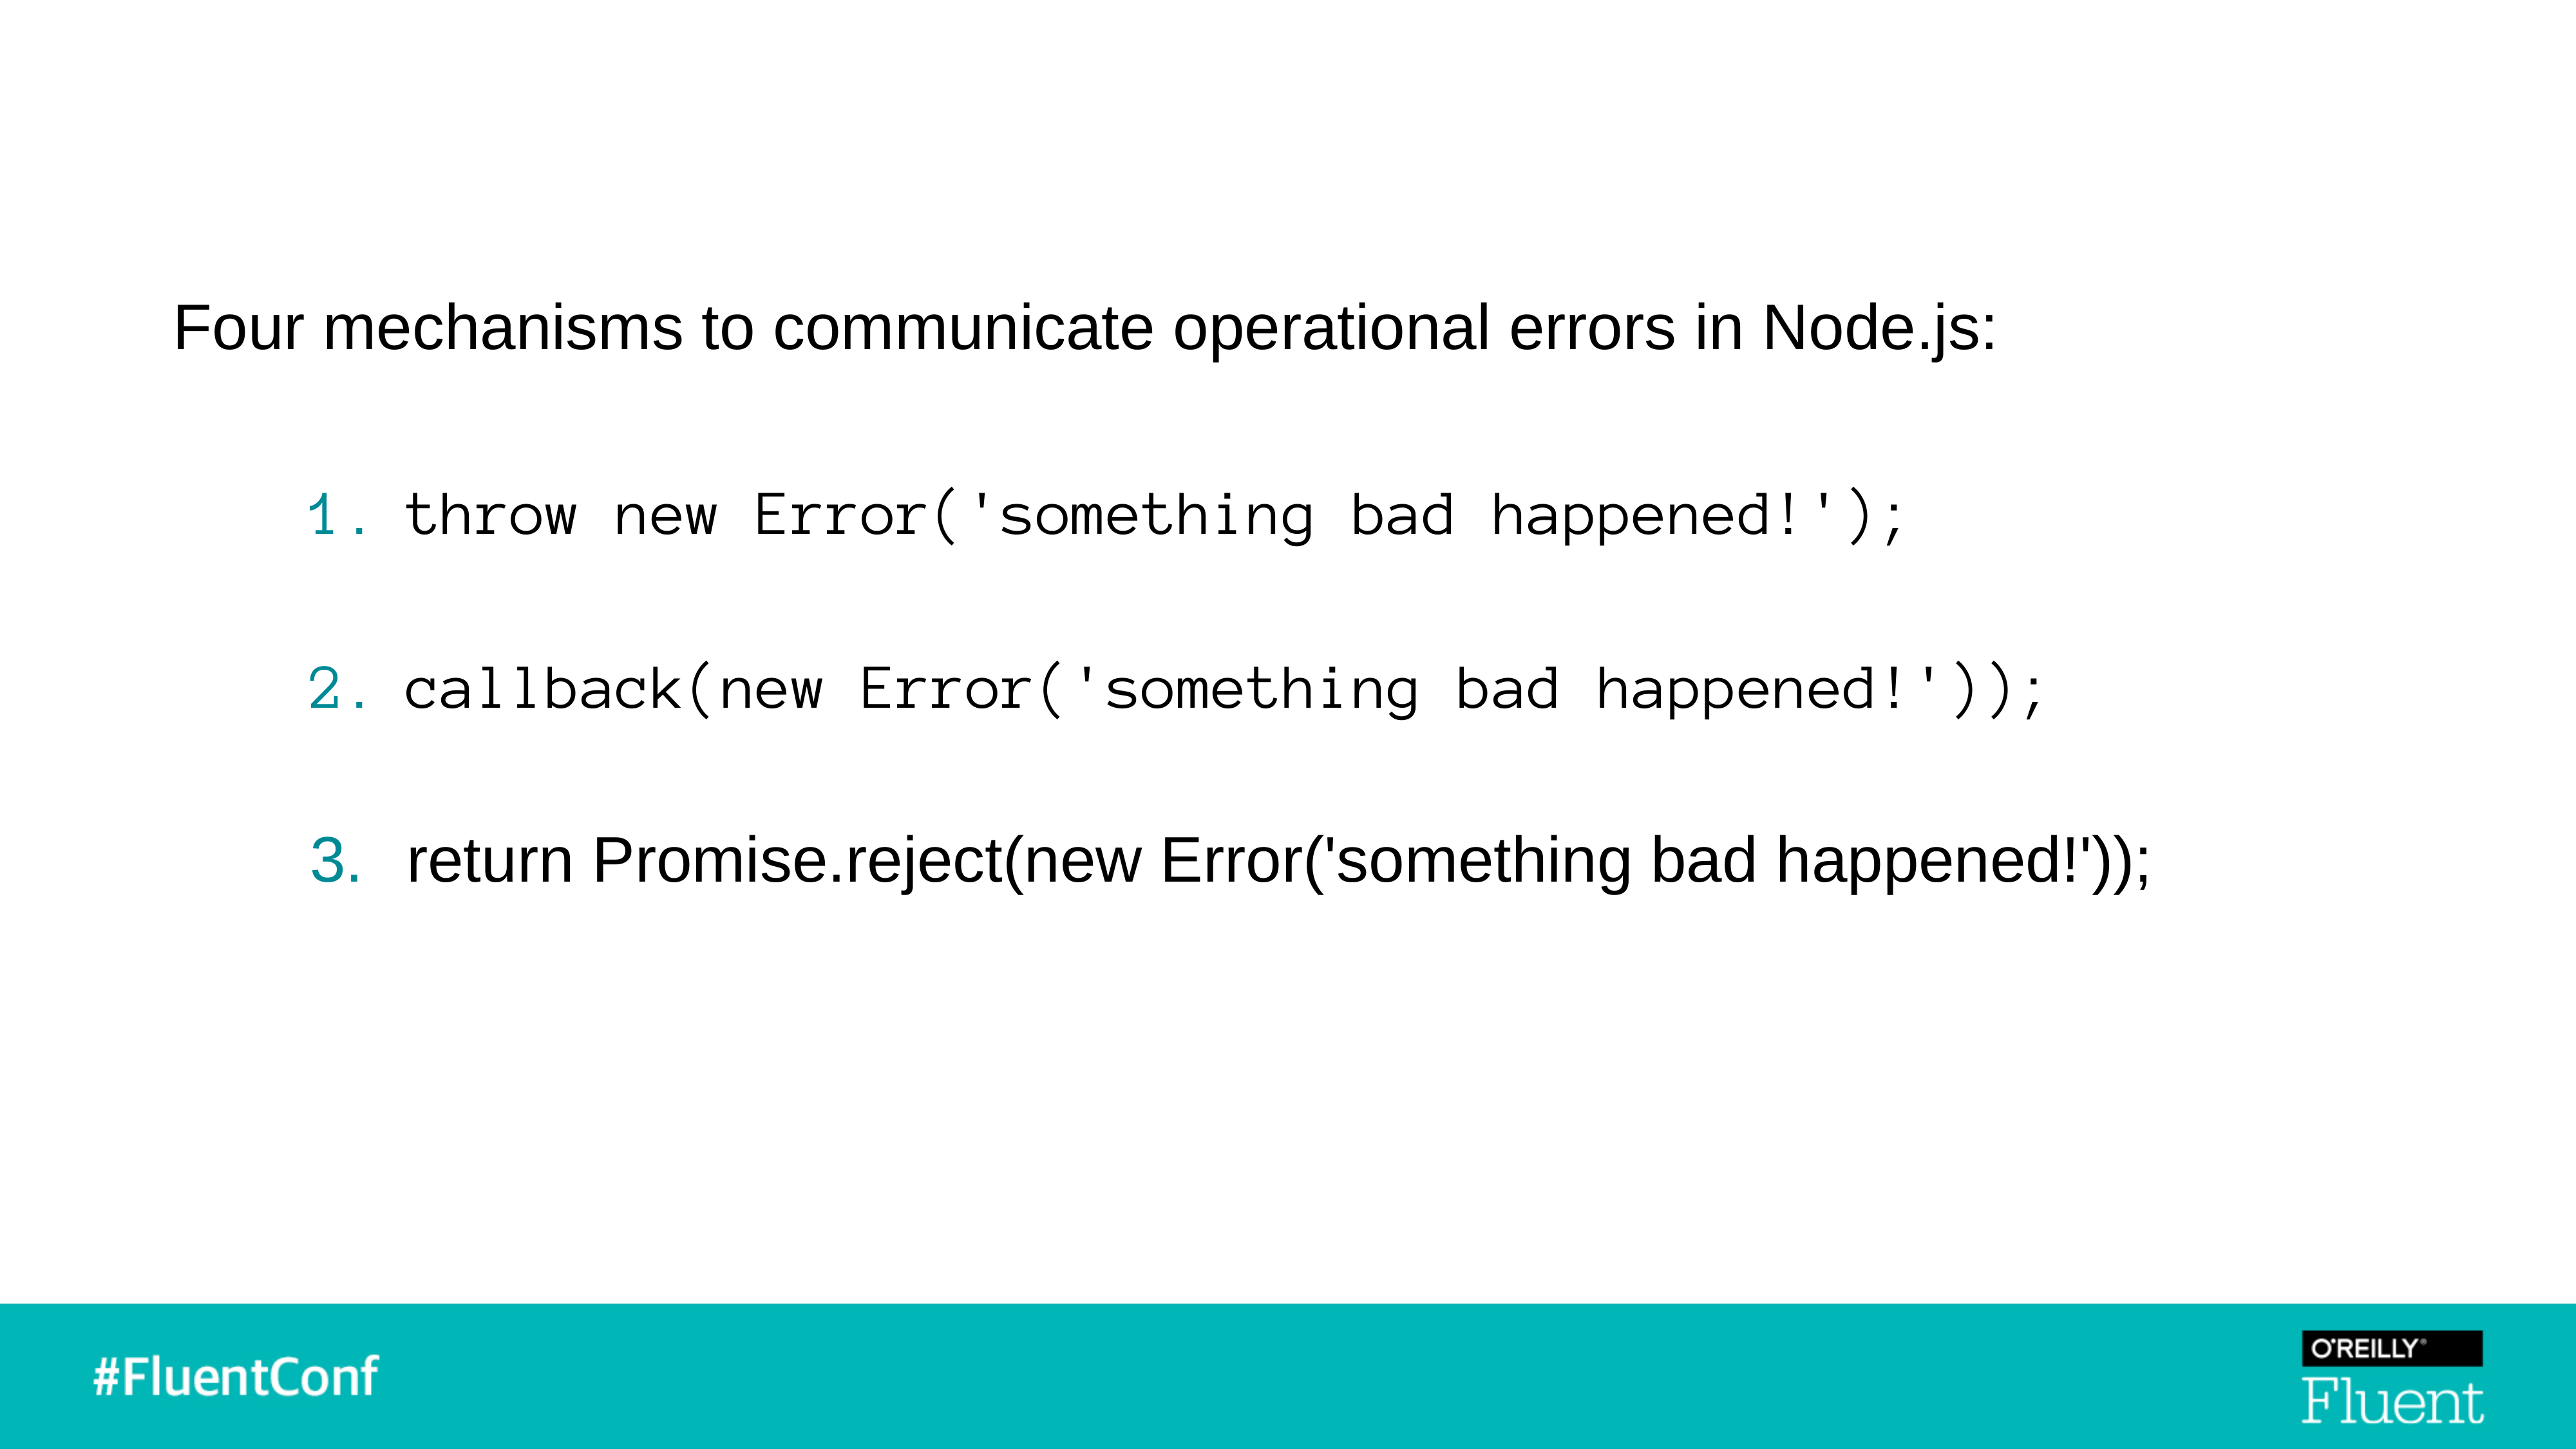

Four mechanisms to communicate operational errors in Node.js:

throw new Error('something bad happened!');

callback(new Error('something bad happened!'));

return Promise.reject(new Error('something bad happened!'));